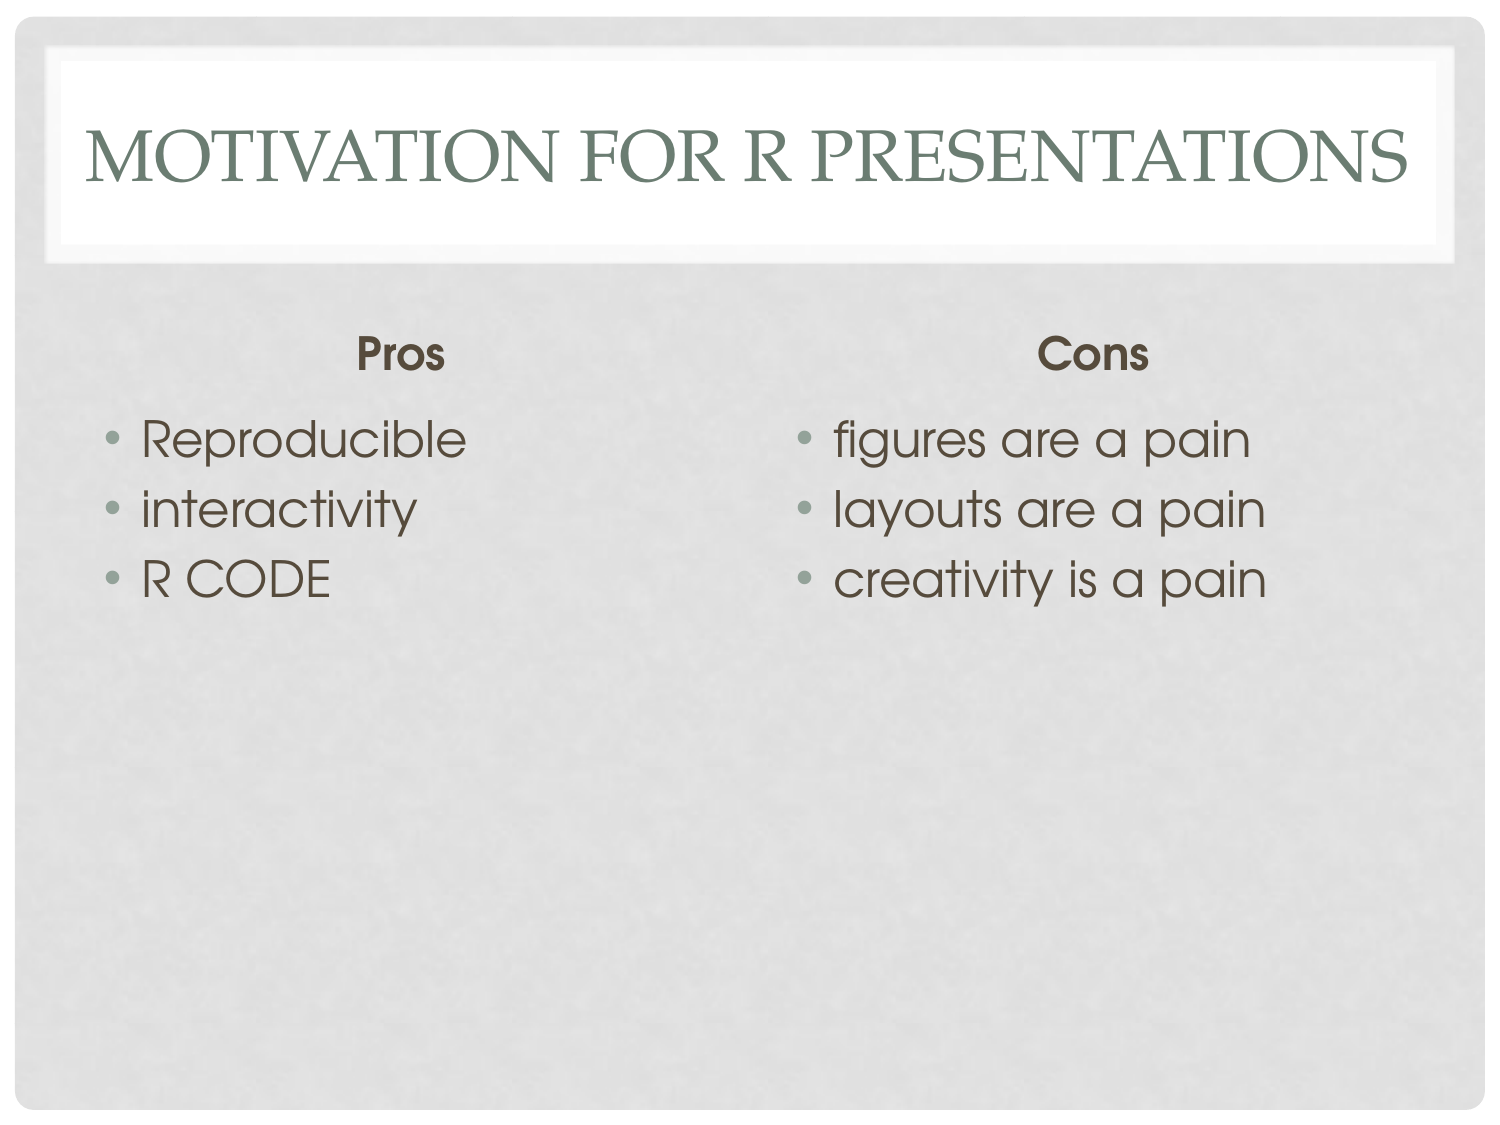

# Motivation for R Presentations
Pros
Cons
Reproducible
interactivity
R CODE
figures are a pain
layouts are a pain
creativity is a pain